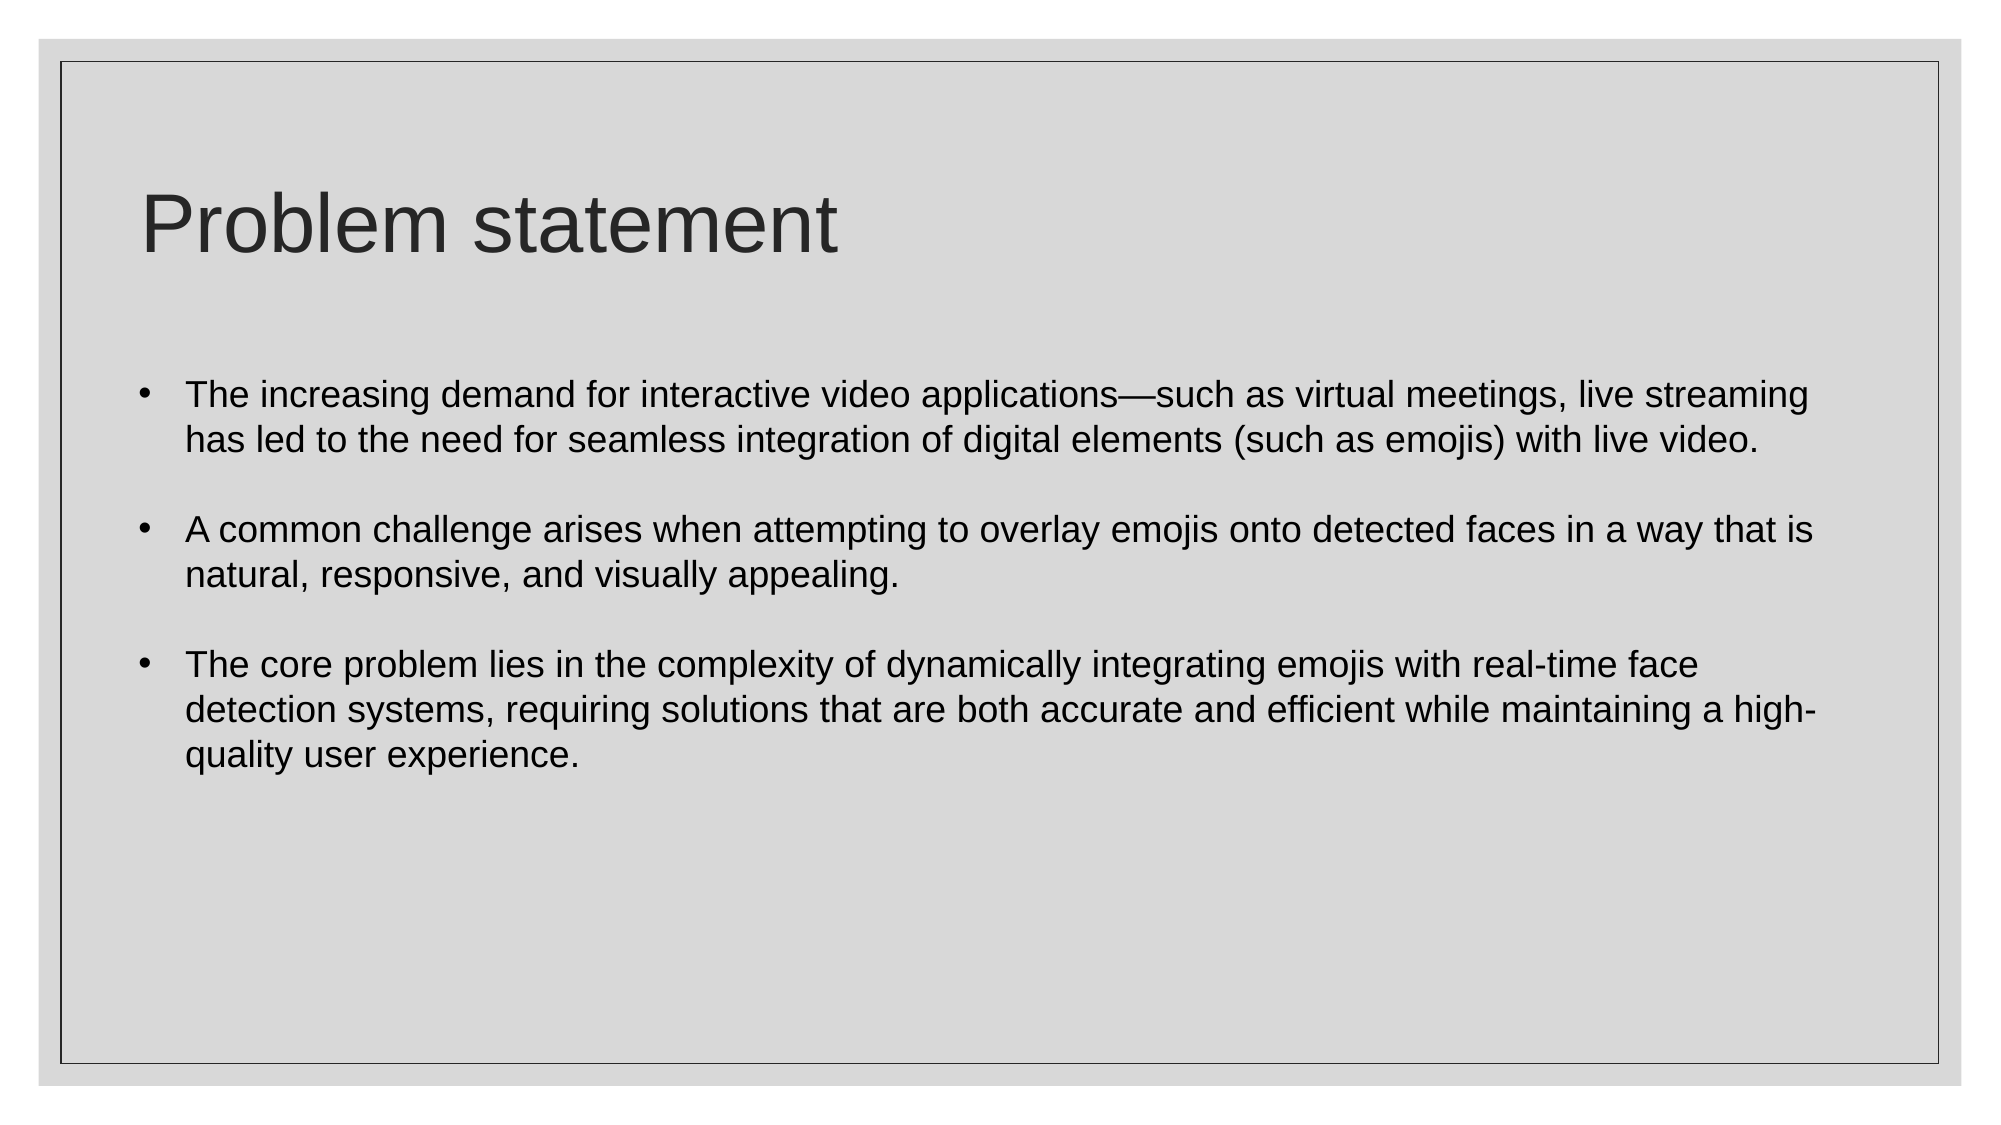

# Problem statement
The increasing demand for interactive video applications—such as virtual meetings, live streaming has led to the need for seamless integration of digital elements (such as emojis) with live video.

A common challenge arises when attempting to overlay emojis onto detected faces in a way that is natural, responsive, and visually appealing.

The core problem lies in the complexity of dynamically integrating emojis with real-time face detection systems, requiring solutions that are both accurate and efficient while maintaining a high-quality user experience.